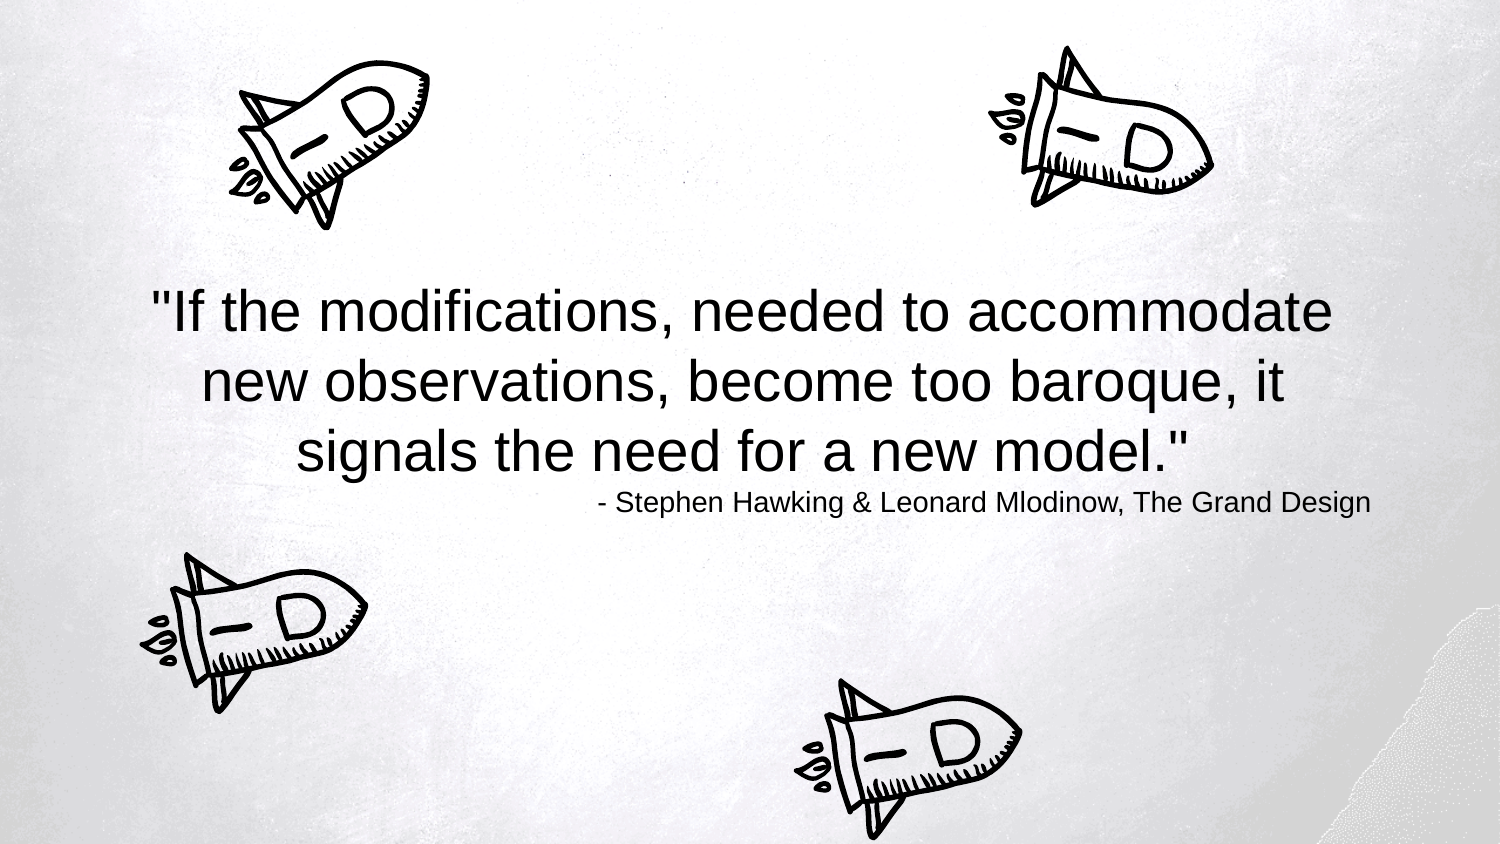

"If the modifications, needed to accommodate new observations, become too baroque, it signals the need for a new model."
- Stephen Hawking & Leonard Mlodinow, The Grand Design